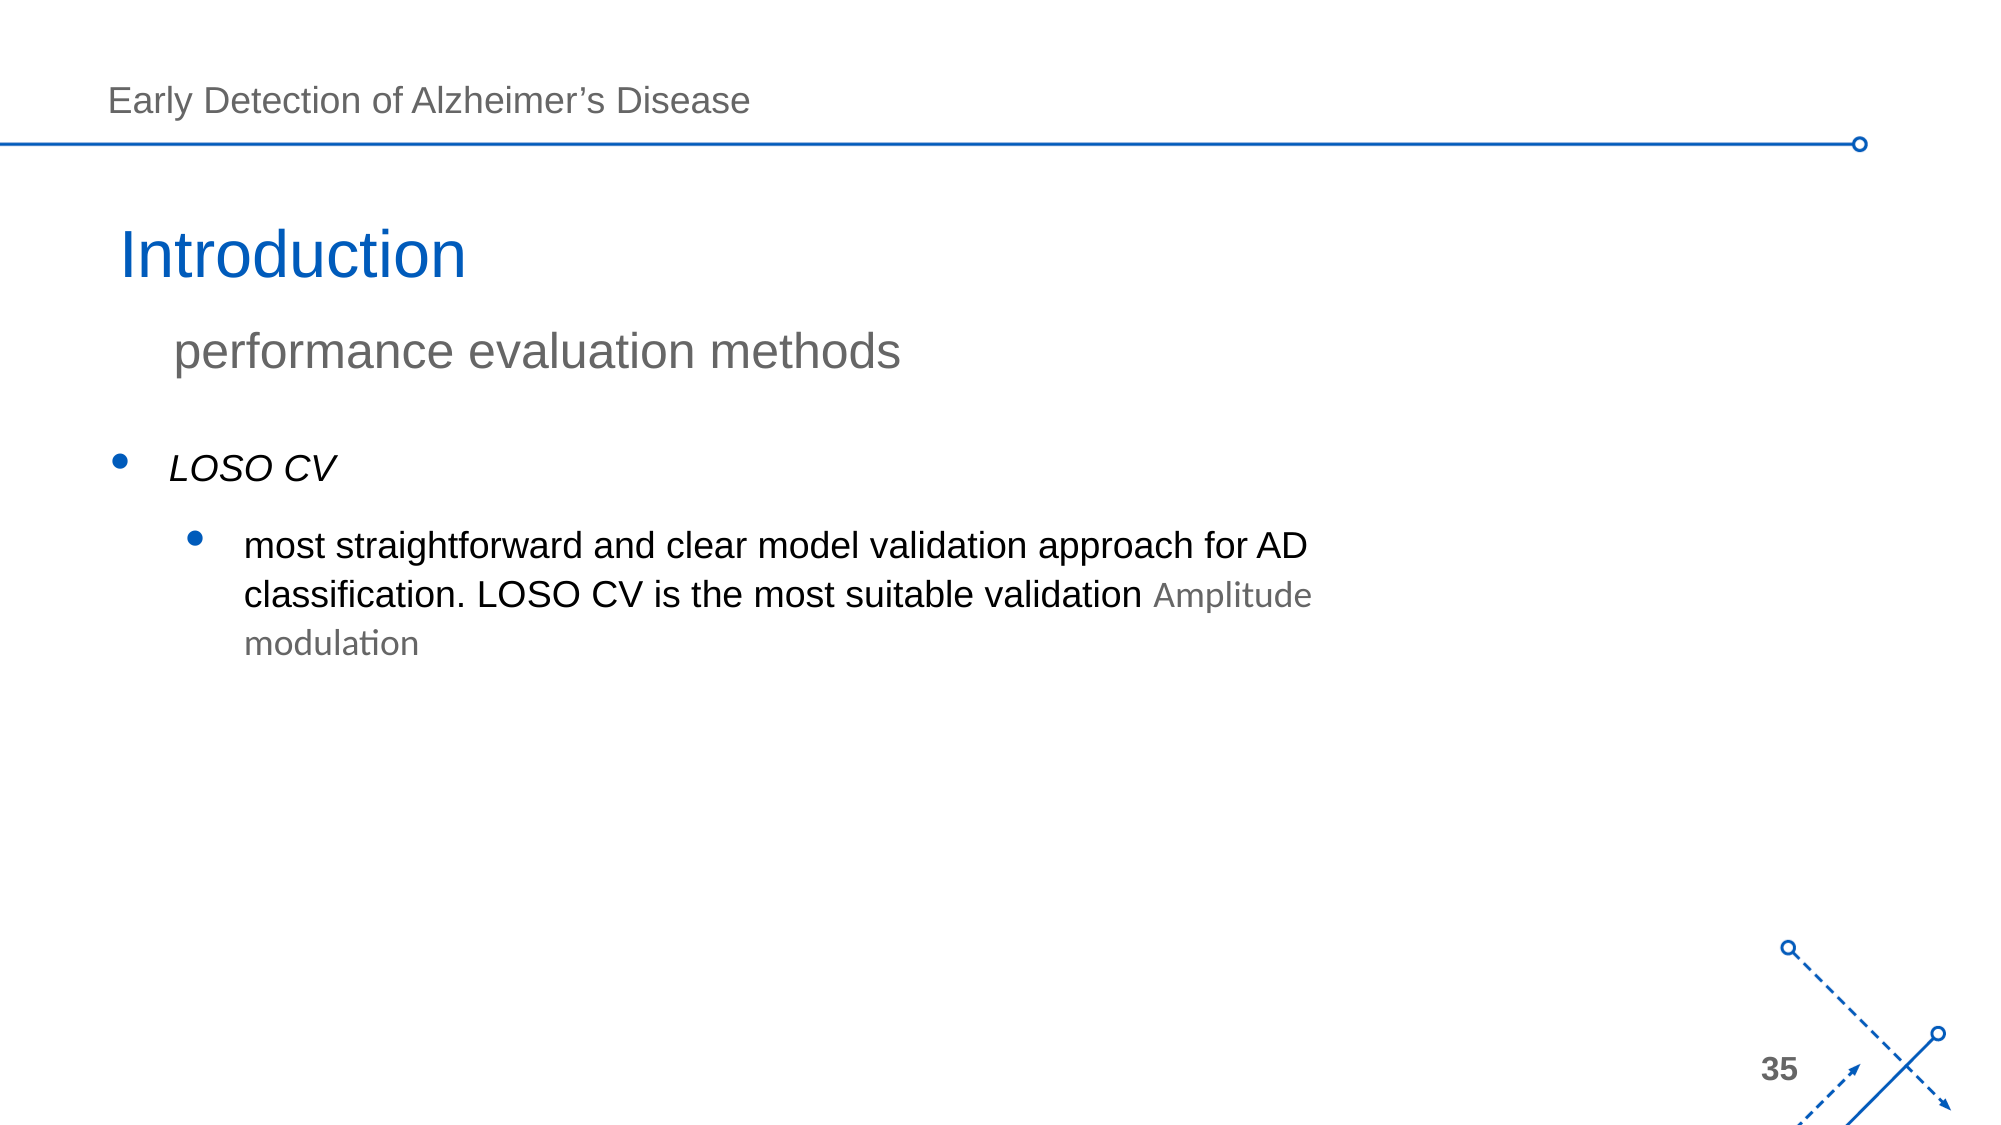

# Introduction
performance evaluation methods
LOSO CV
most straightforward and clear model validation approach for AD classification. LOSO CV is the most suitable validation Amplitude modulation